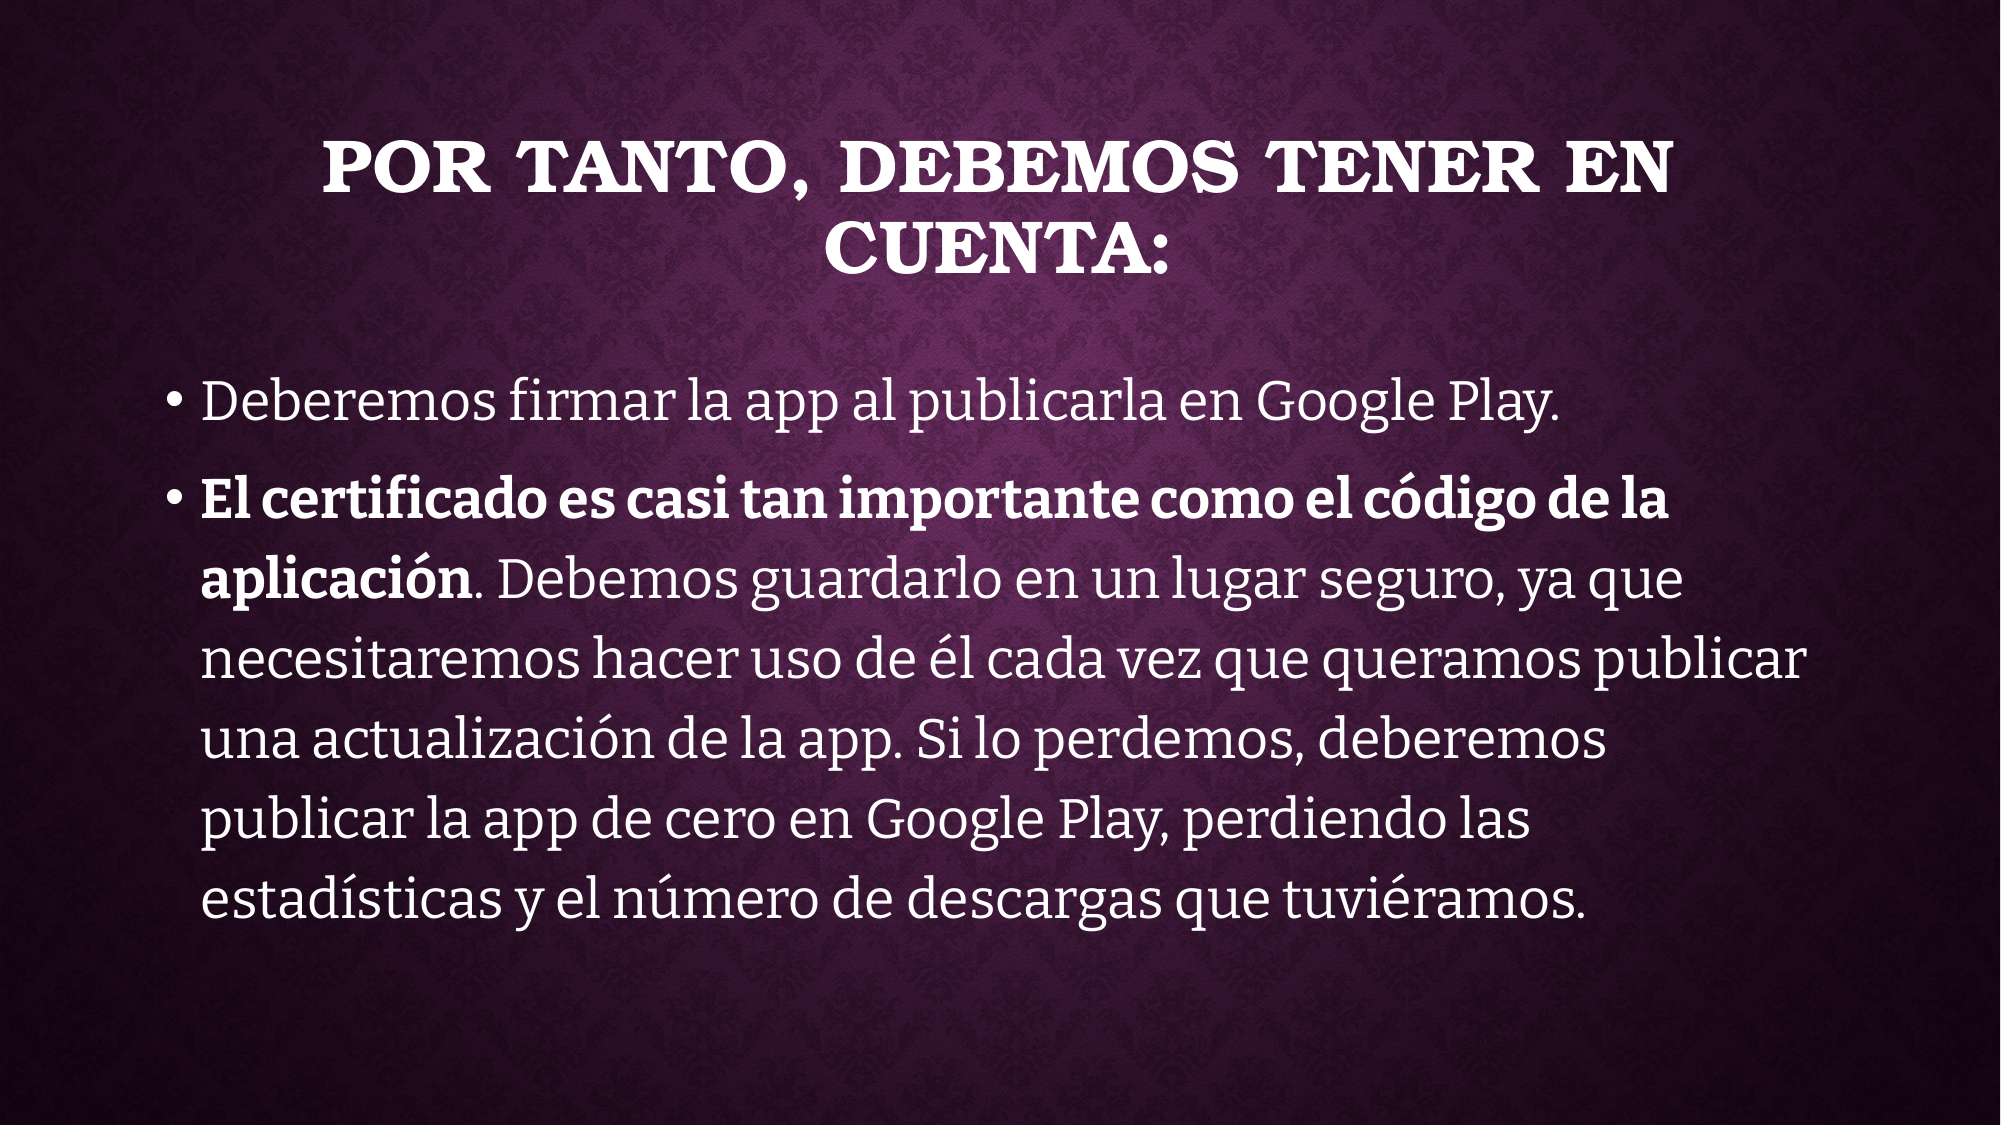

# Por tanto, debemos tener en cuenta:
Deberemos firmar la app al publicarla en Google Play.
El certificado es casi tan importante como el código de la aplicación. Debemos guardarlo en un lugar seguro, ya que necesitaremos hacer uso de él cada vez que queramos publicar una actualización de la app. Si lo perdemos, deberemos publicar la app de cero en Google Play, perdiendo las estadísticas y el número de descargas que tuviéramos.